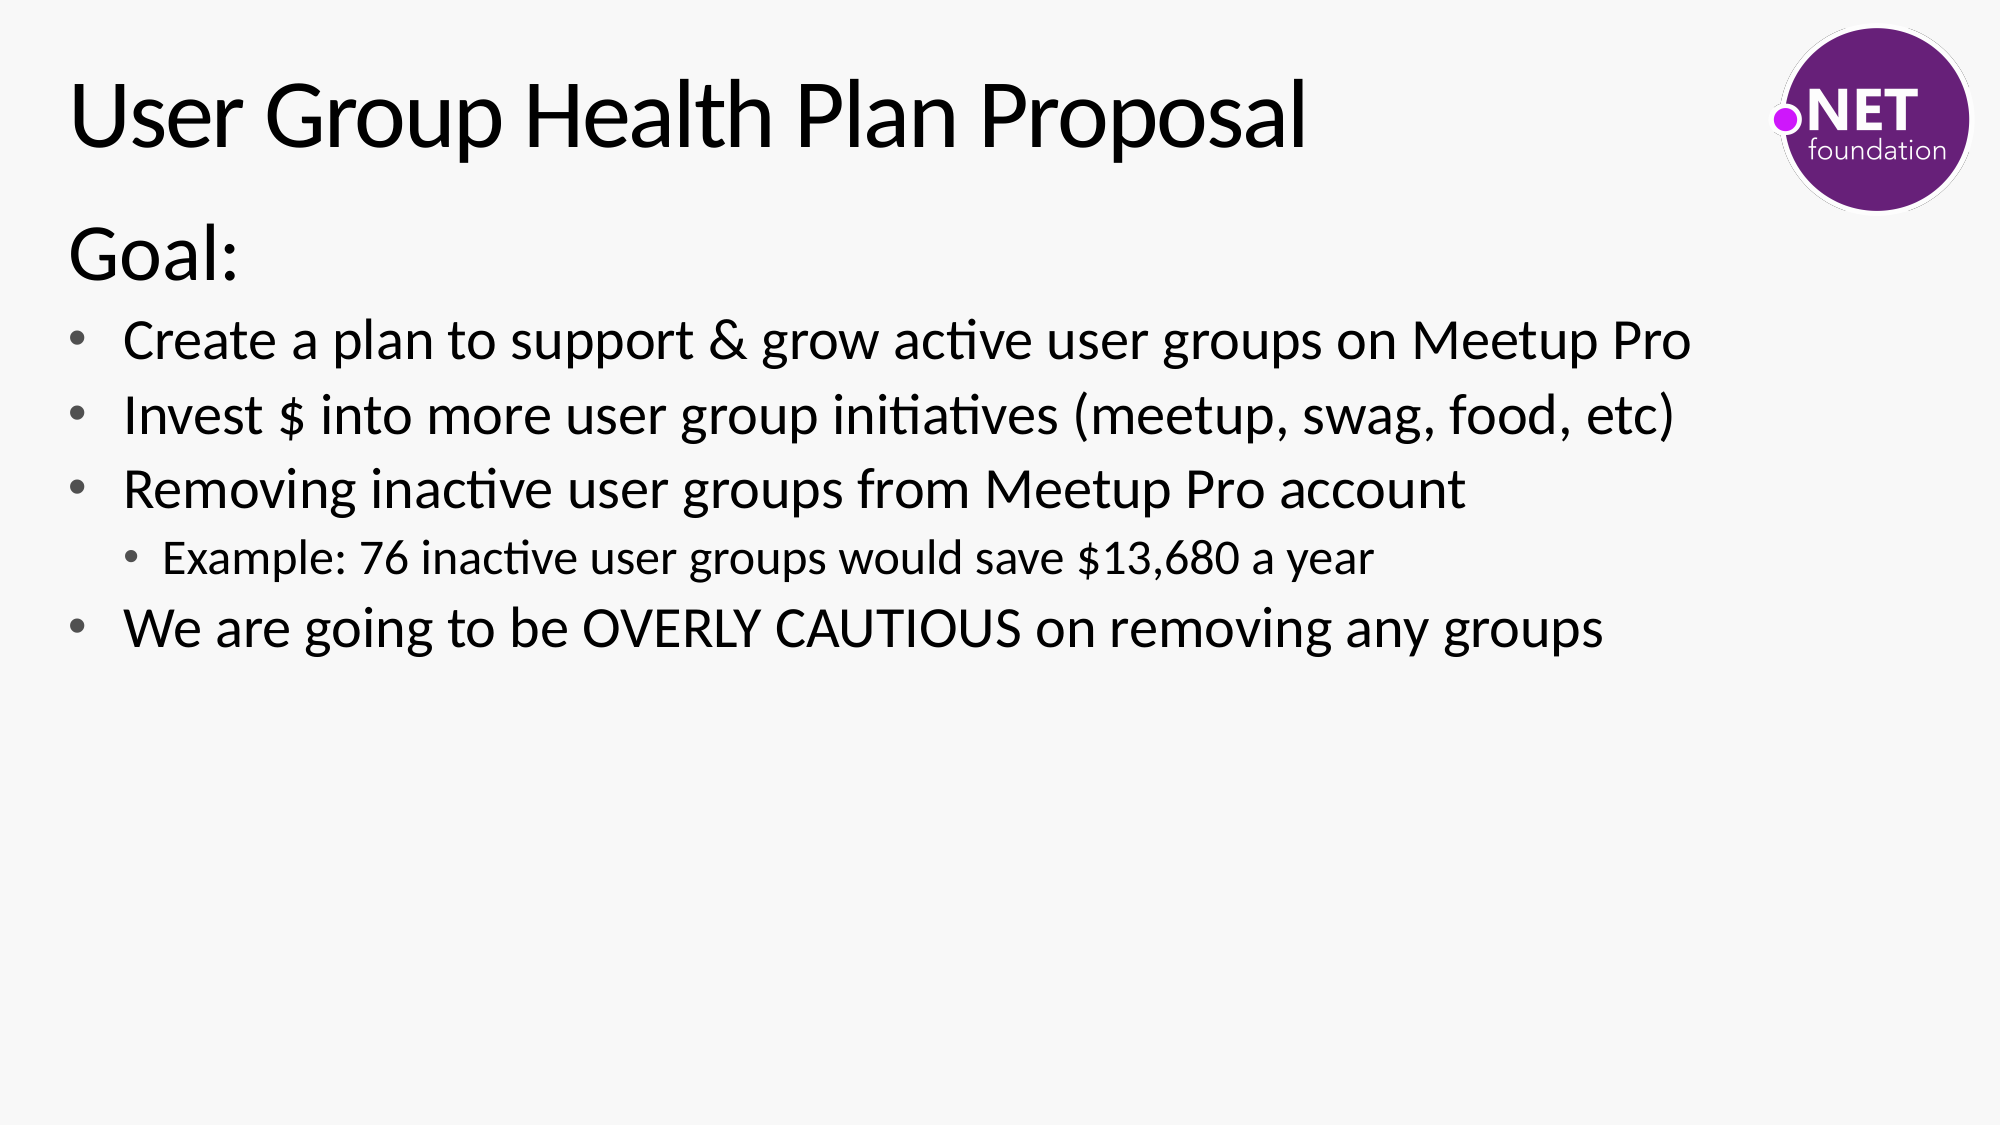

# User Group Health Plan Proposal
Goal:
Create a plan to support & grow active user groups on Meetup Pro
Invest $ into more user group initiatives (meetup, swag, food, etc)
Removing inactive user groups from Meetup Pro account
Example: 76 inactive user groups would save $13,680 a year
We are going to be OVERLY CAUTIOUS on removing any groups